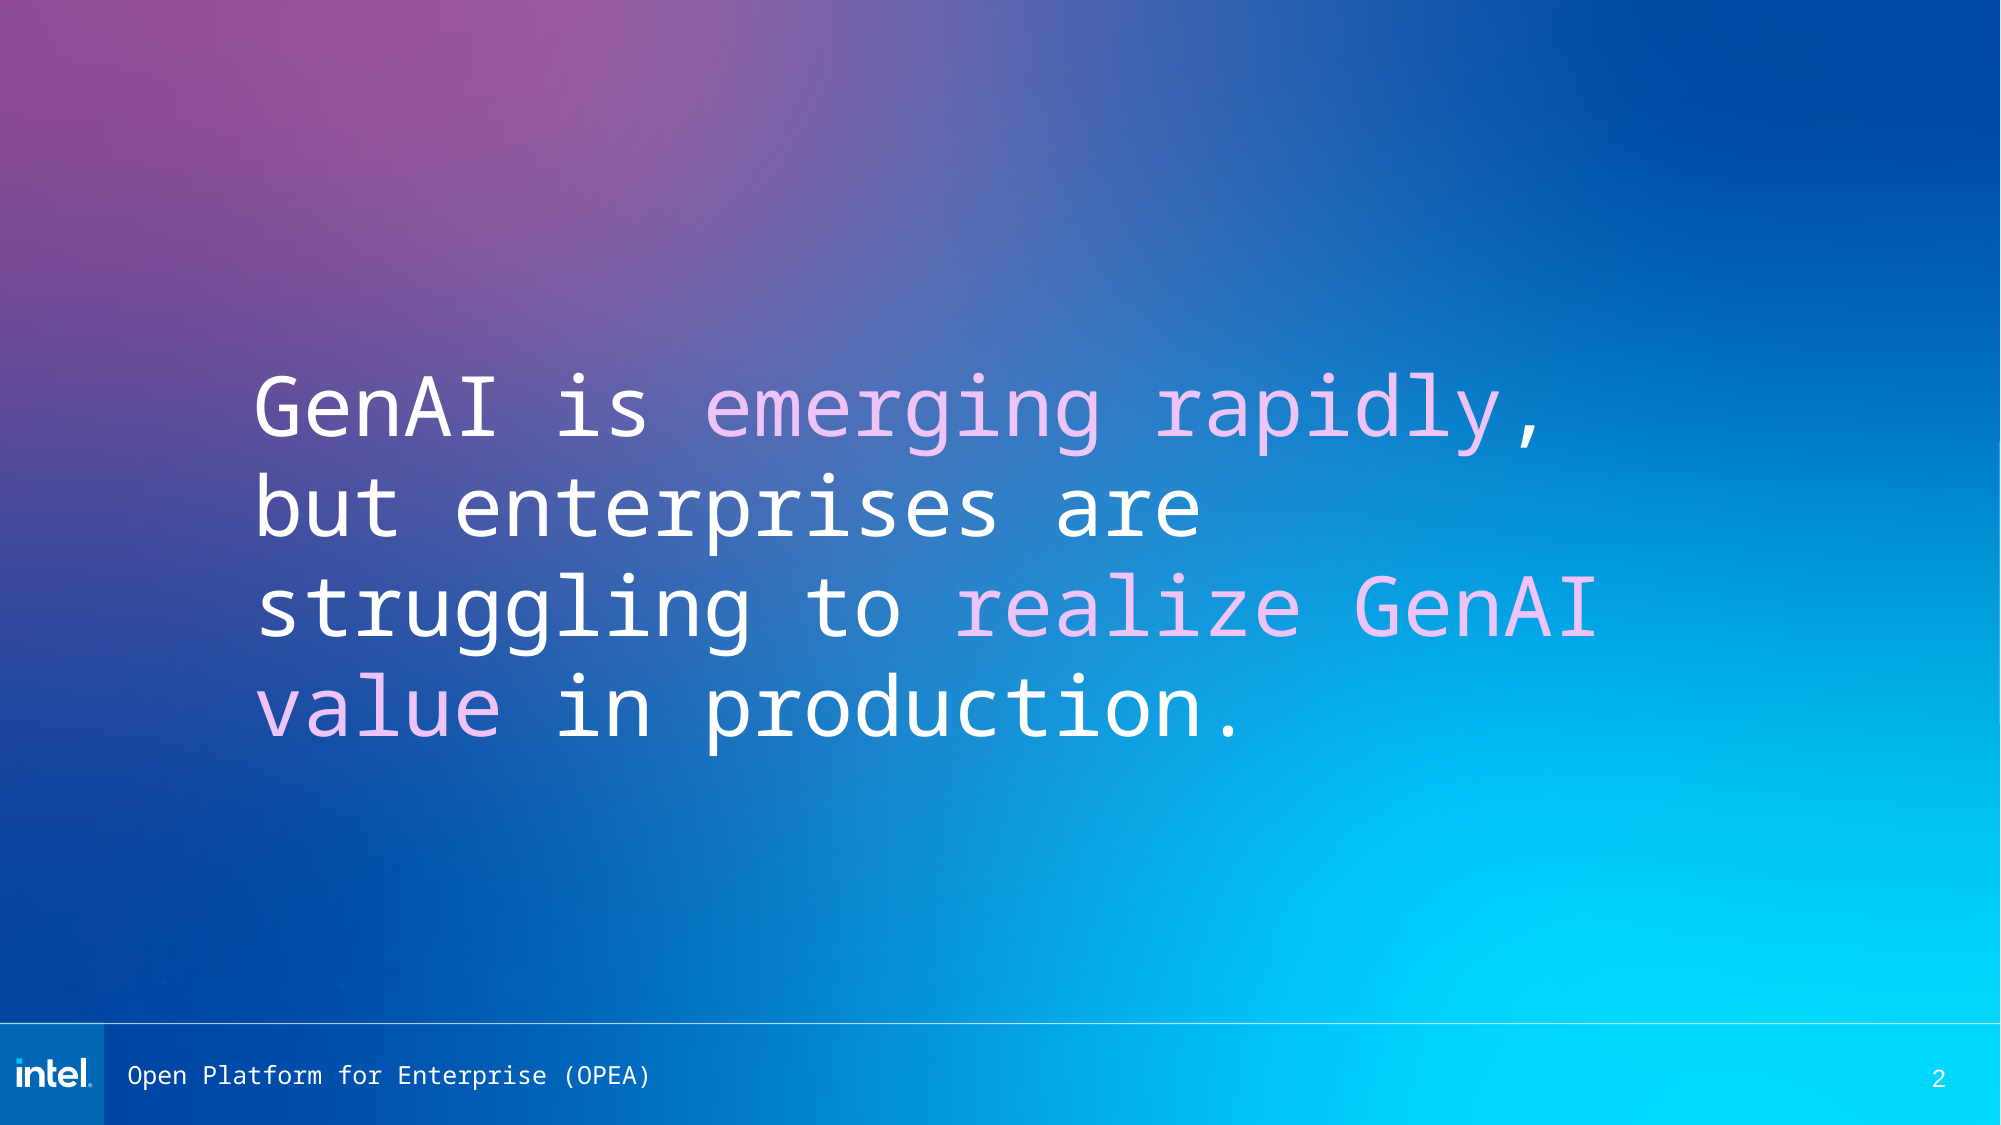

GenAI is emerging rapidly, but enterprises are struggling to realize GenAI value in production.